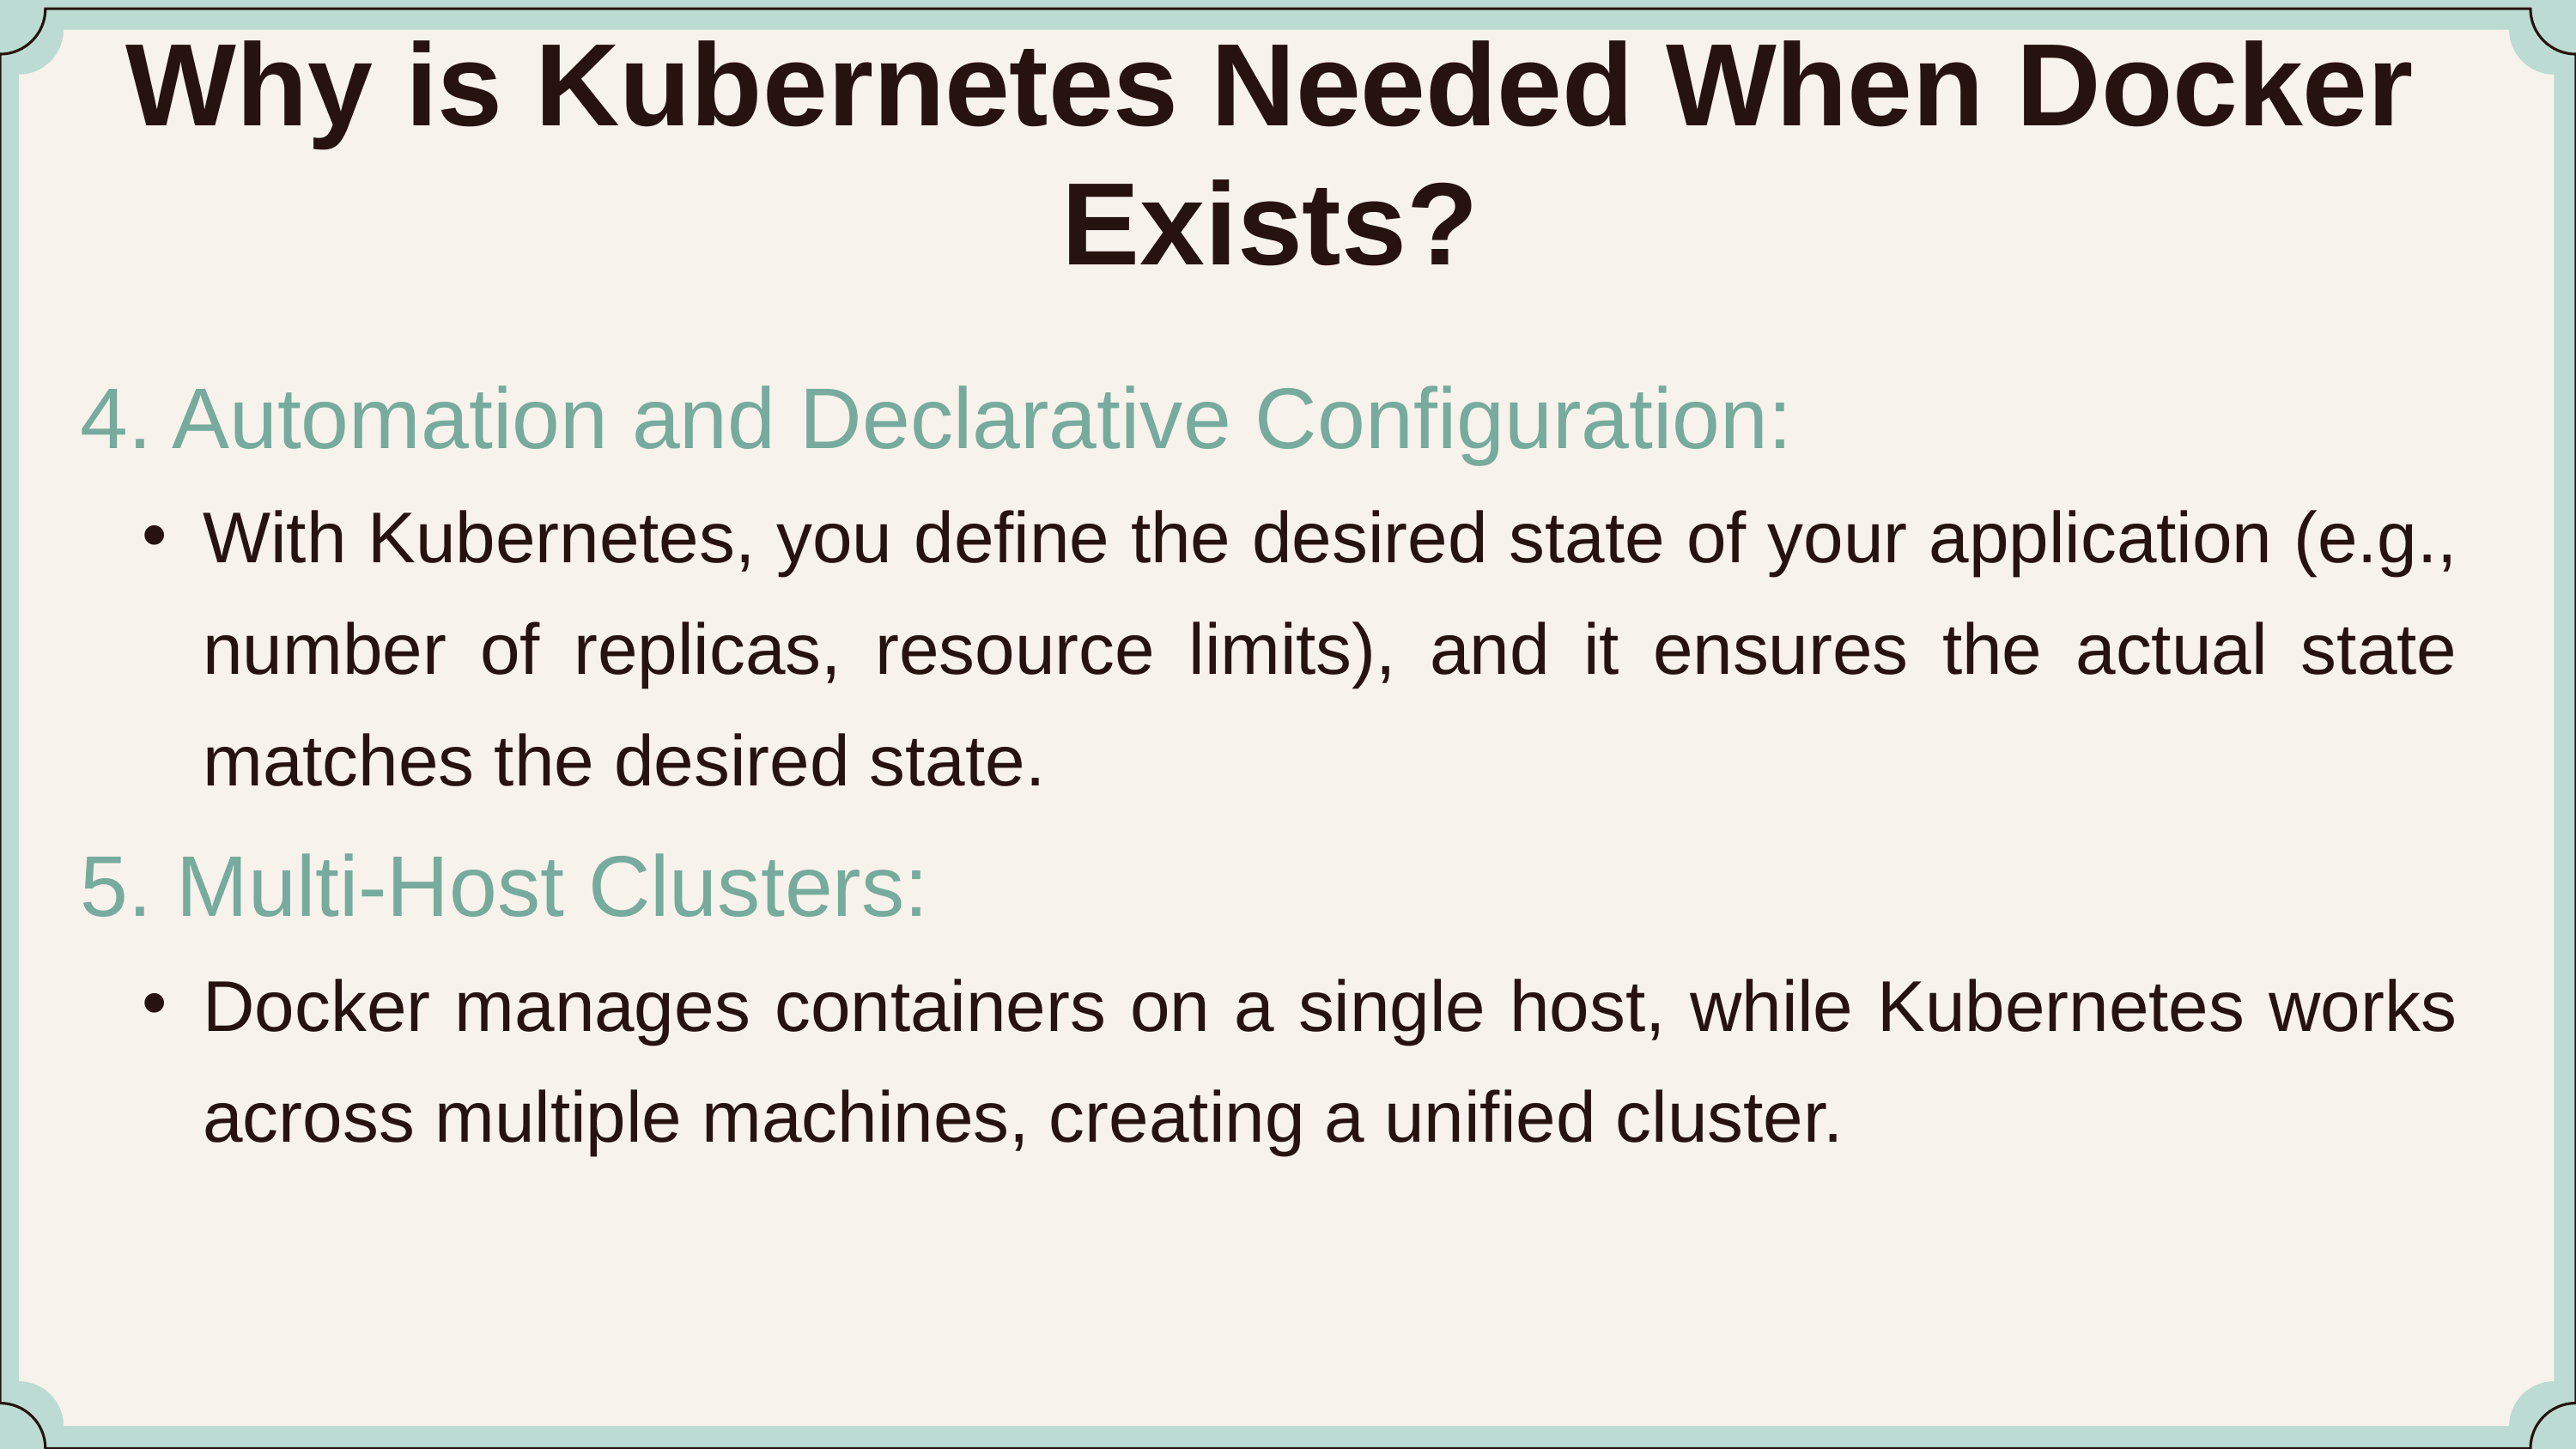

Why is Kubernetes Needed When Docker Exists?
4. Automation and Declarative Configuration:
With Kubernetes, you define the desired state of your application (e.g., number of replicas, resource limits), and it ensures the actual state matches the desired state.
5. Multi-Host Clusters:
Docker manages containers on a single host, while Kubernetes works across multiple machines, creating a unified cluster.